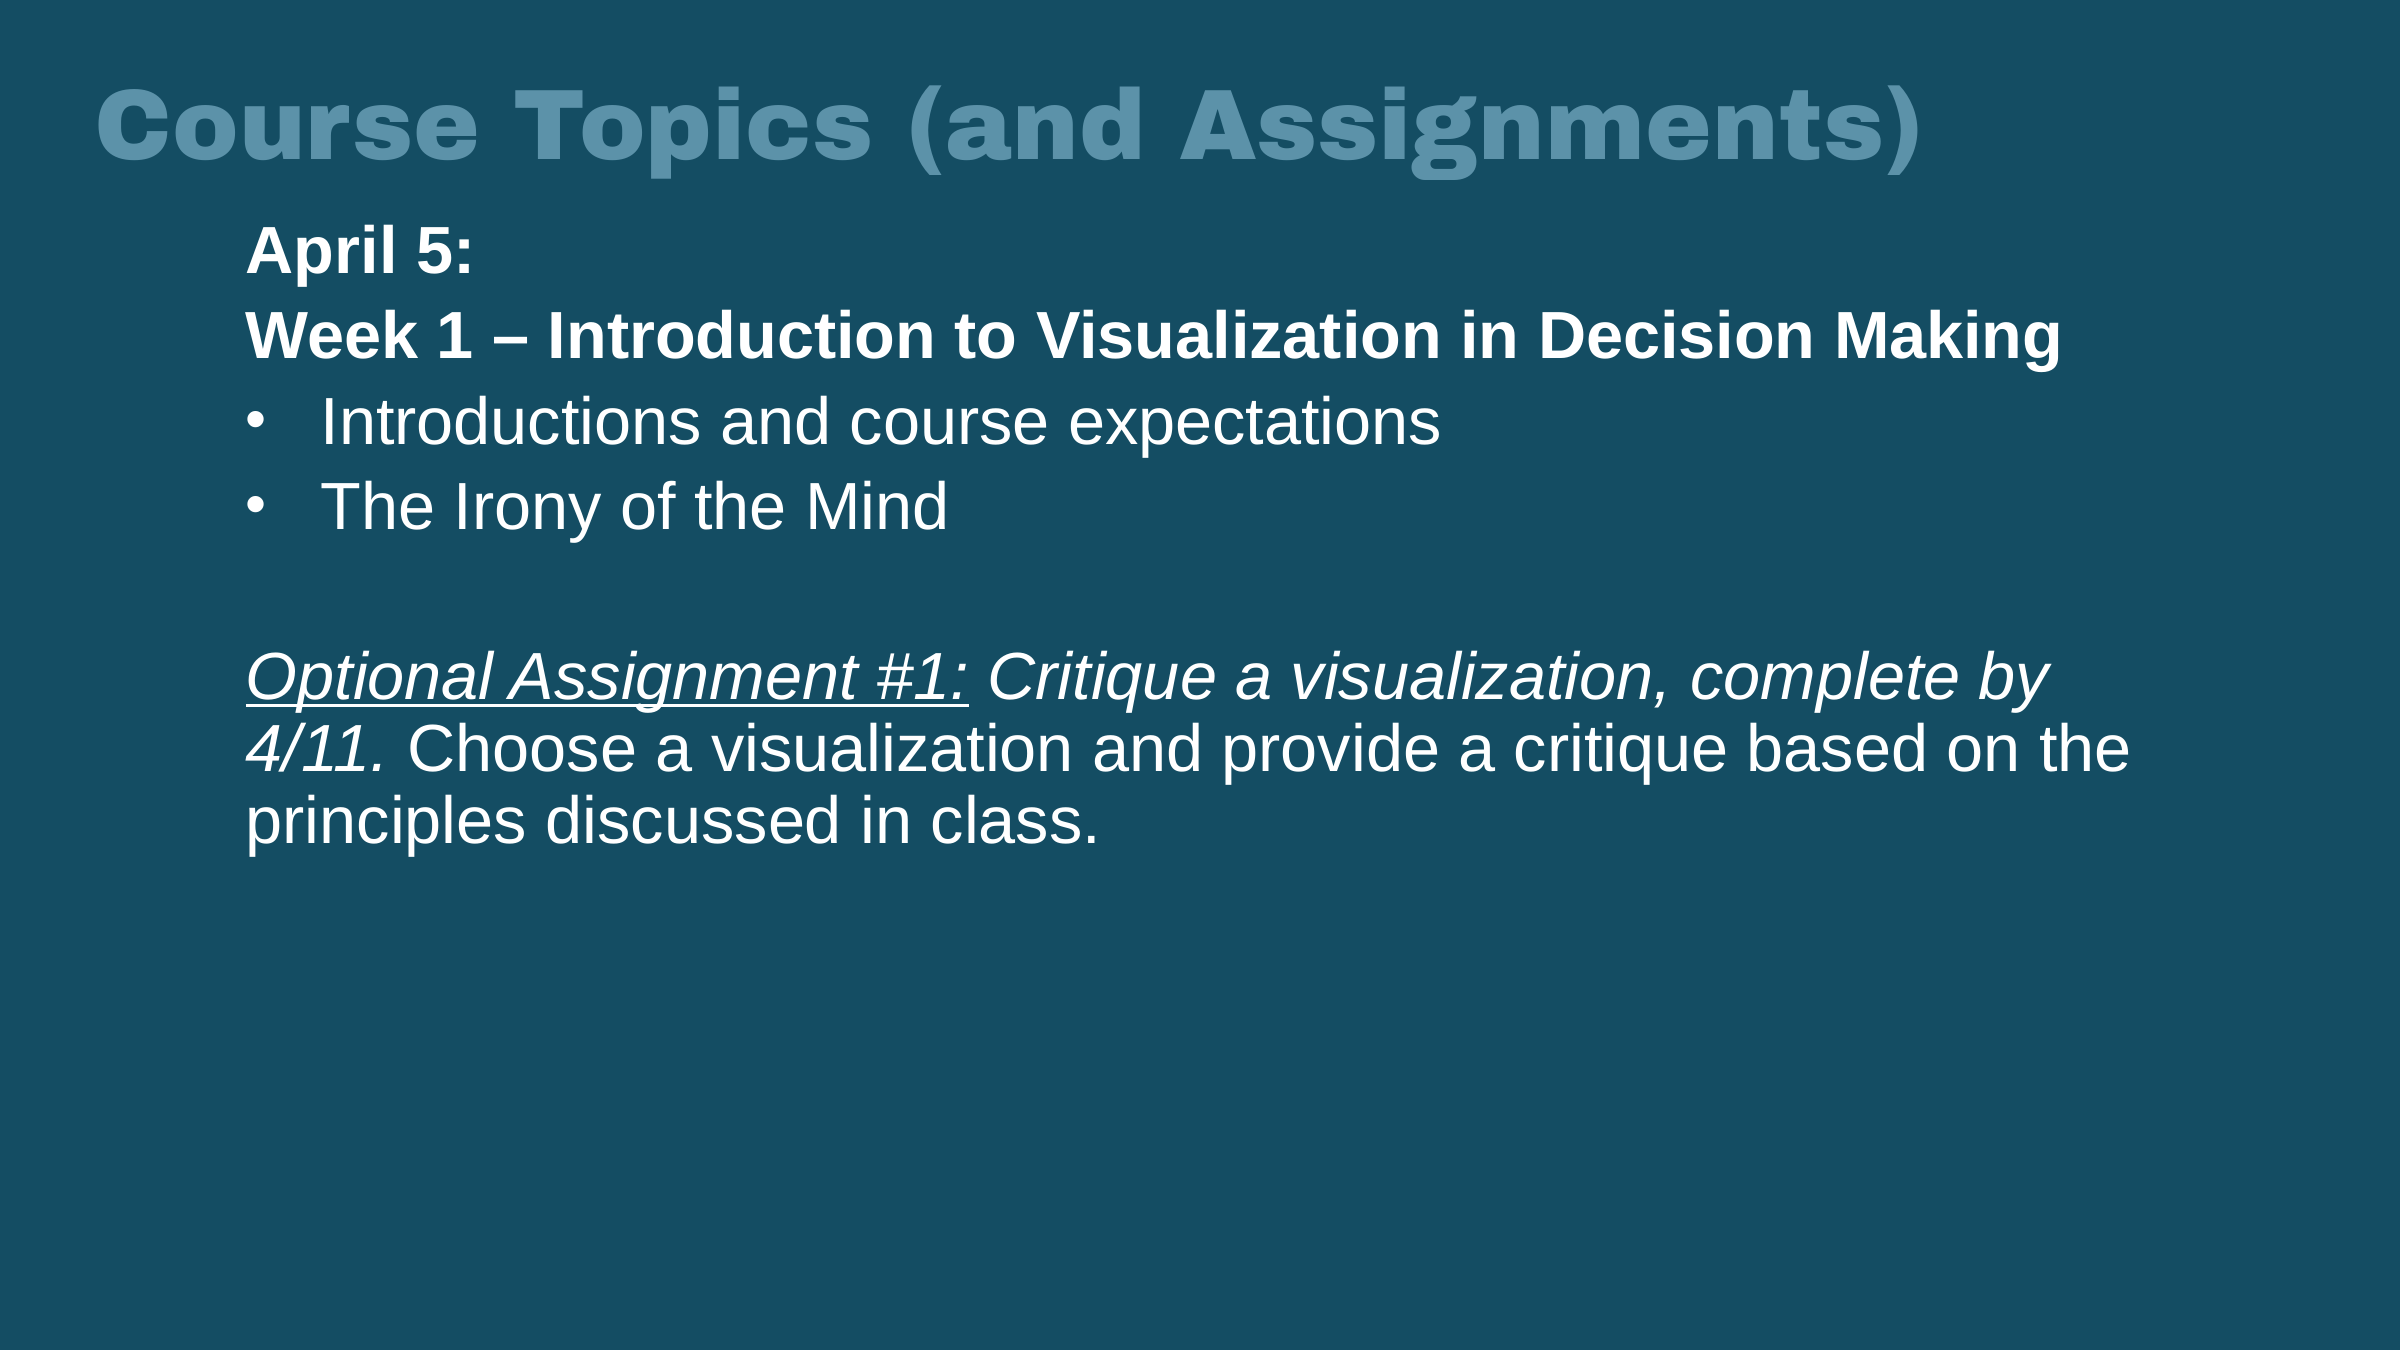

Course Topics (and Assignments)
April 5:
Week 1 – Introduction to Visualization in Decision Making
Introductions and course expectations
The Irony of the Mind

Optional Assignment #1: Critique a visualization, complete by 4/11. Choose a visualization and provide a critique based on the principles discussed in class.